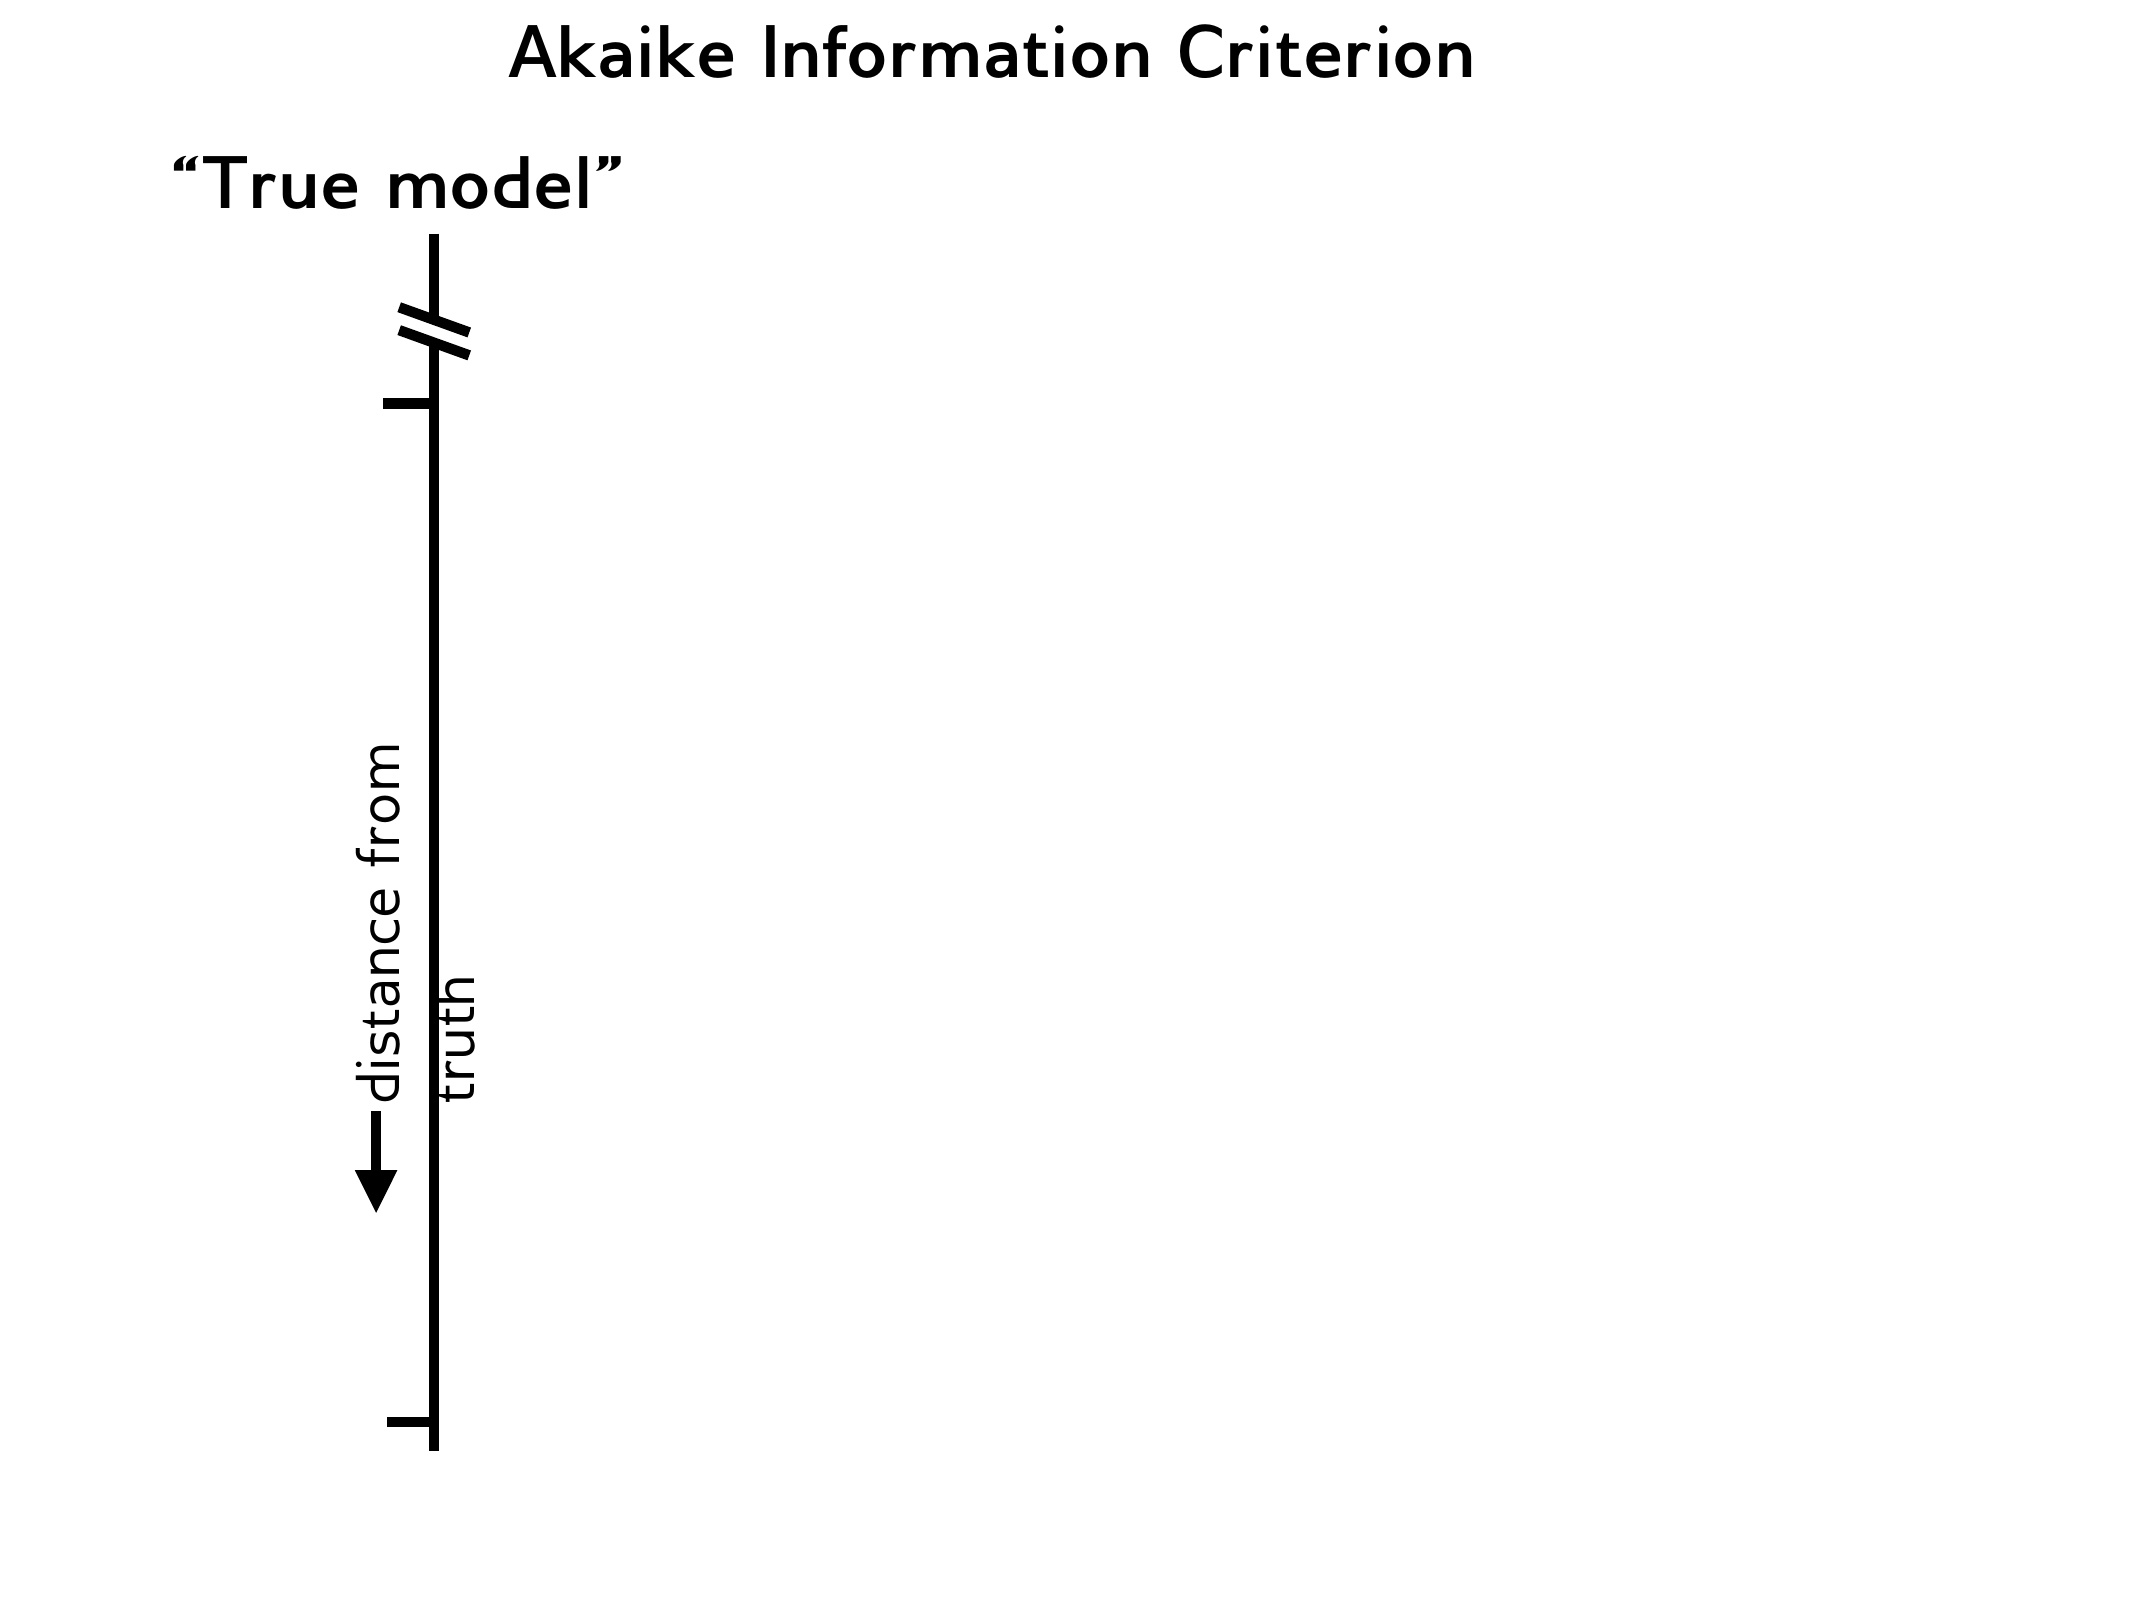

Akaike Information Criterion “True model”

distance from truth